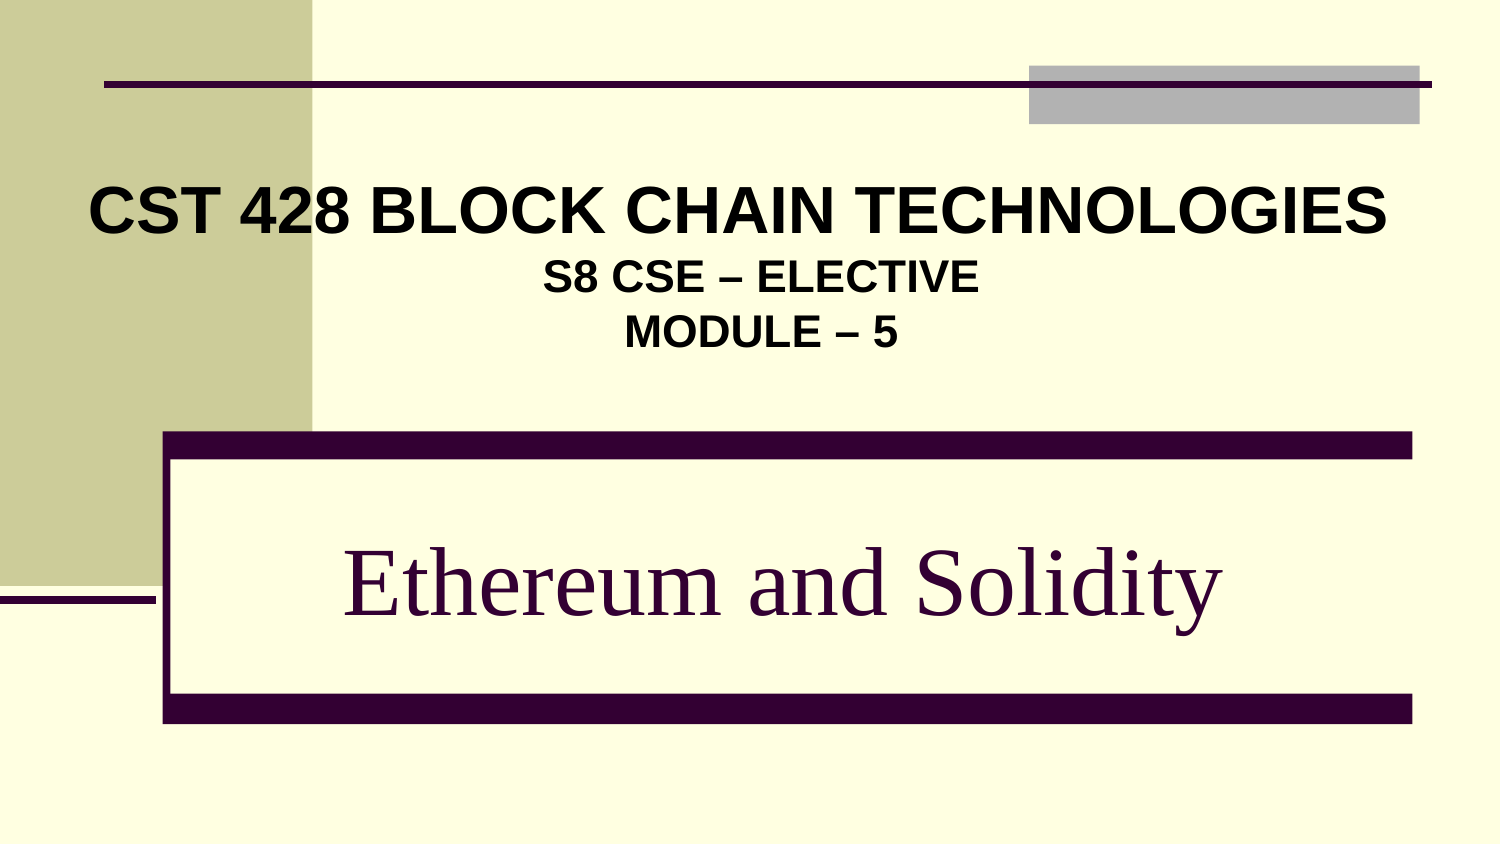

CST 428 BLOCK CHAIN TECHNOLOGIES
S8 CSE – ELECTIVE
MODULE – 5
# Ethereum and Solidity